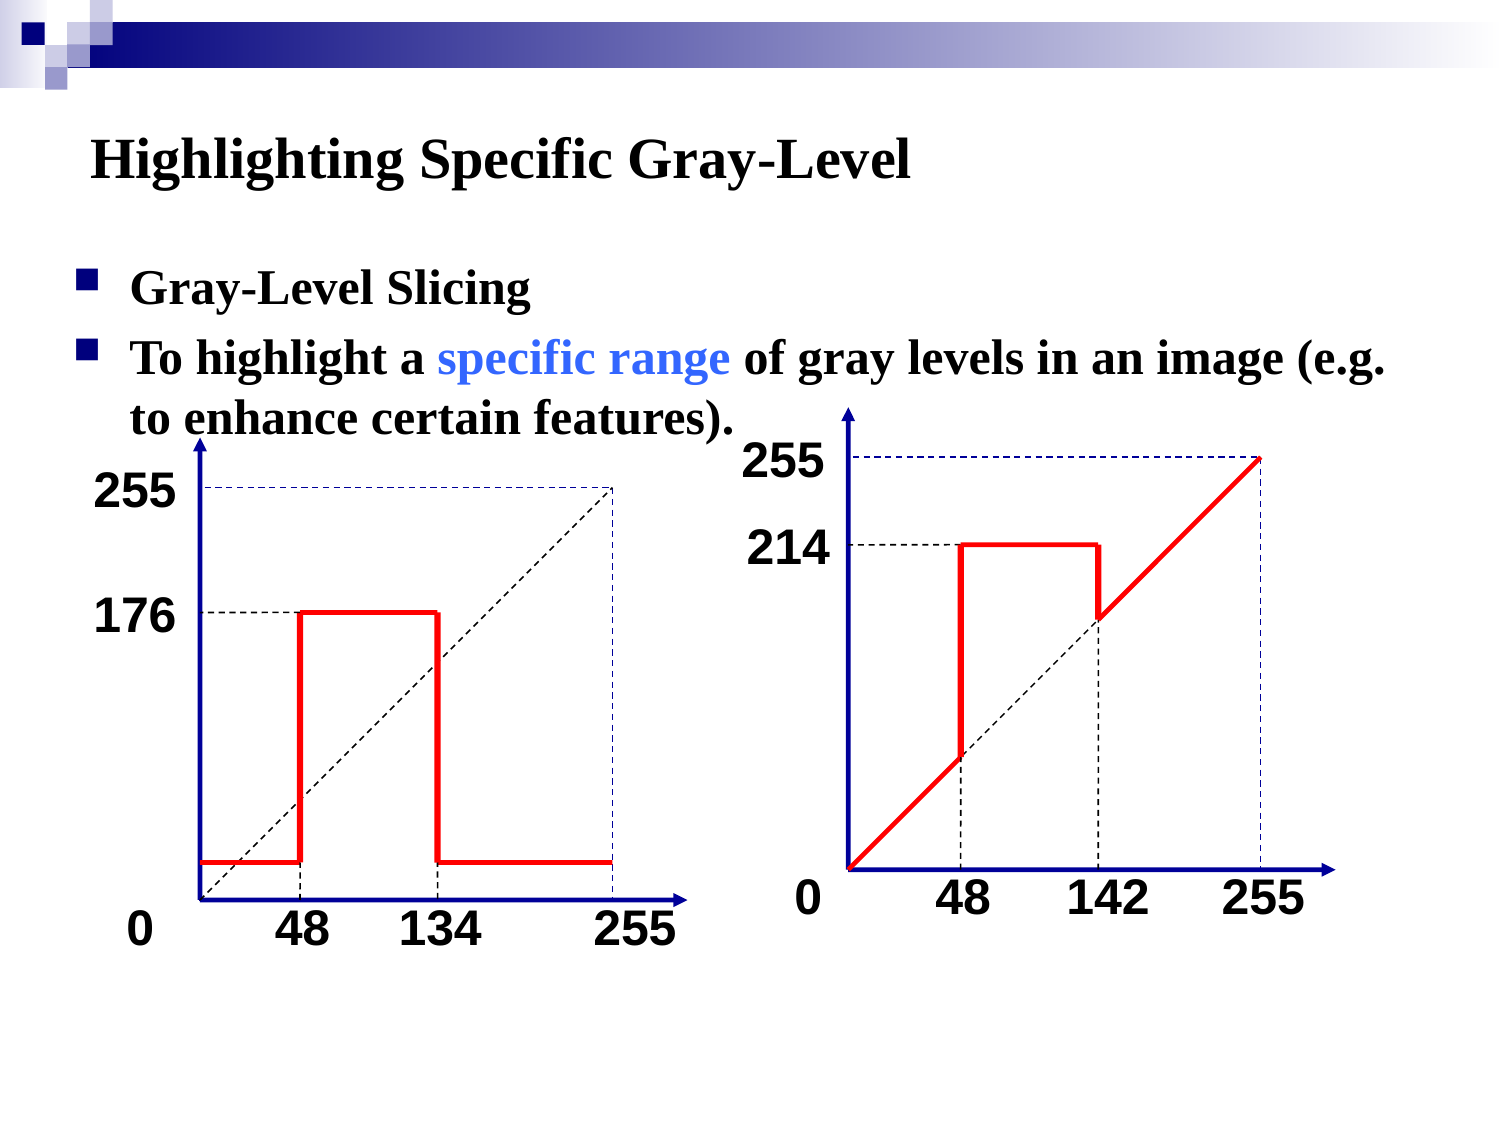

# Highlighting Specific Gray-Level
Gray-Level Slicing
To highlight a specific range of gray levels in an image (e.g. to enhance certain features).

255

214

0
48
142
255

255

176

0
48
134
255